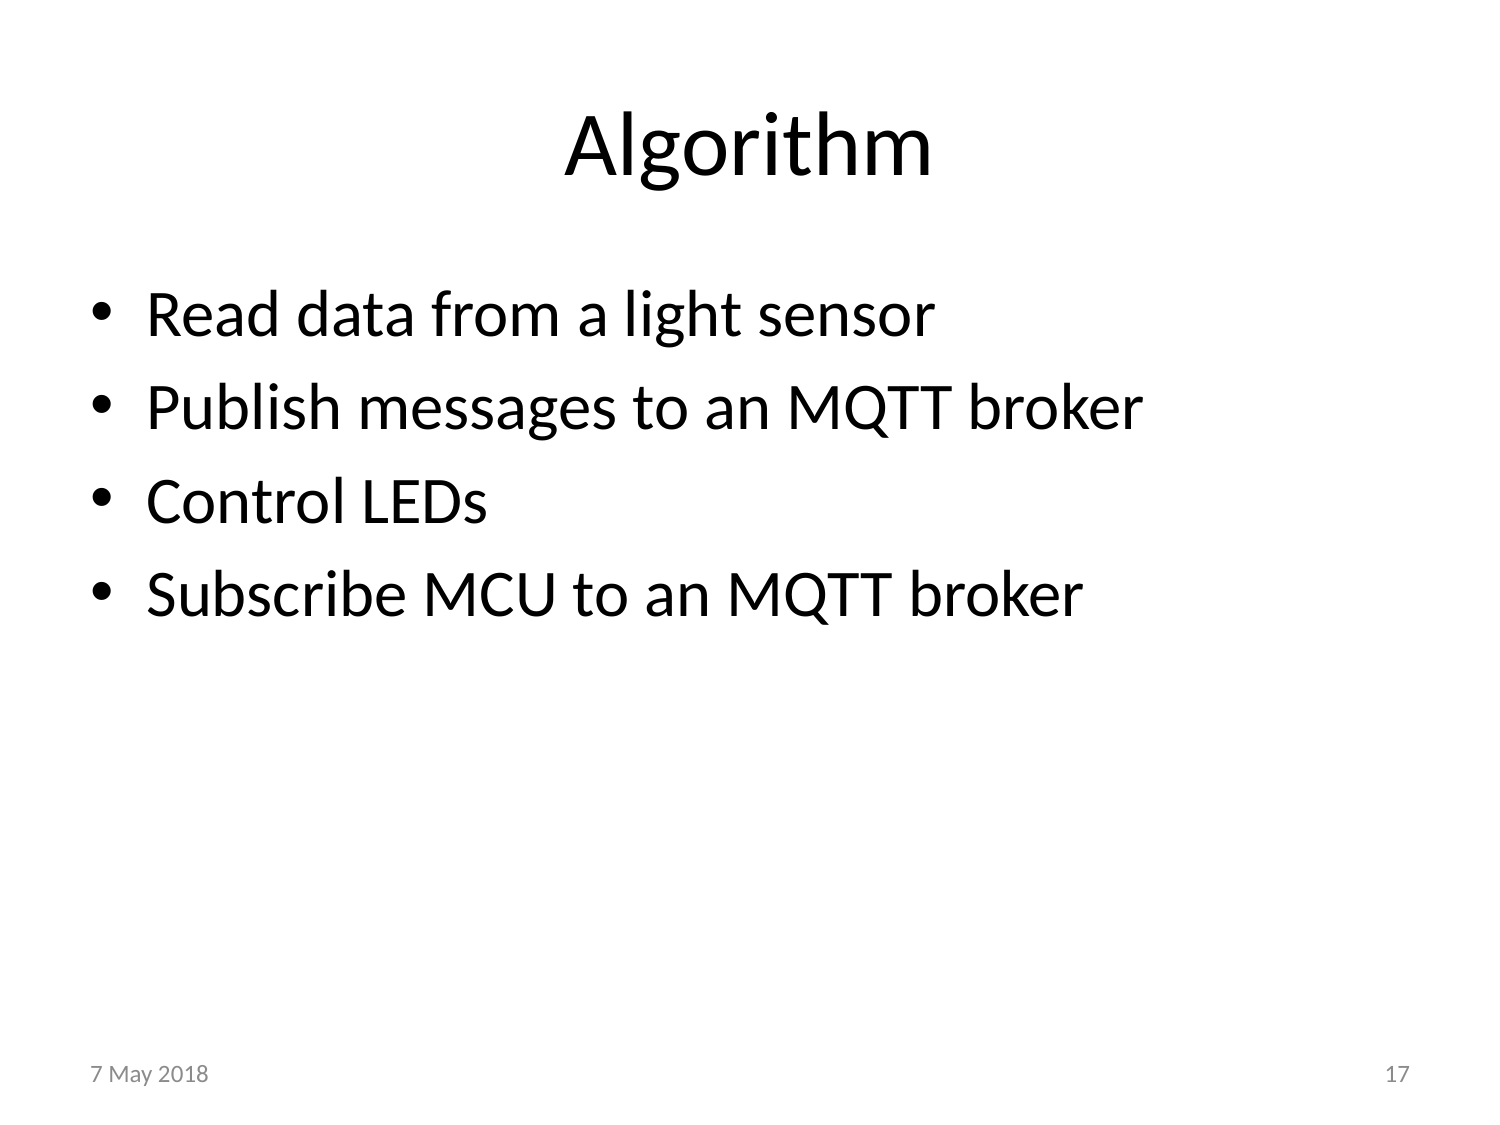

# Algorithm
Read data from a light sensor
Publish messages to an MQTT broker
Control LEDs
Subscribe MCU to an MQTT broker
7 May 2018
17